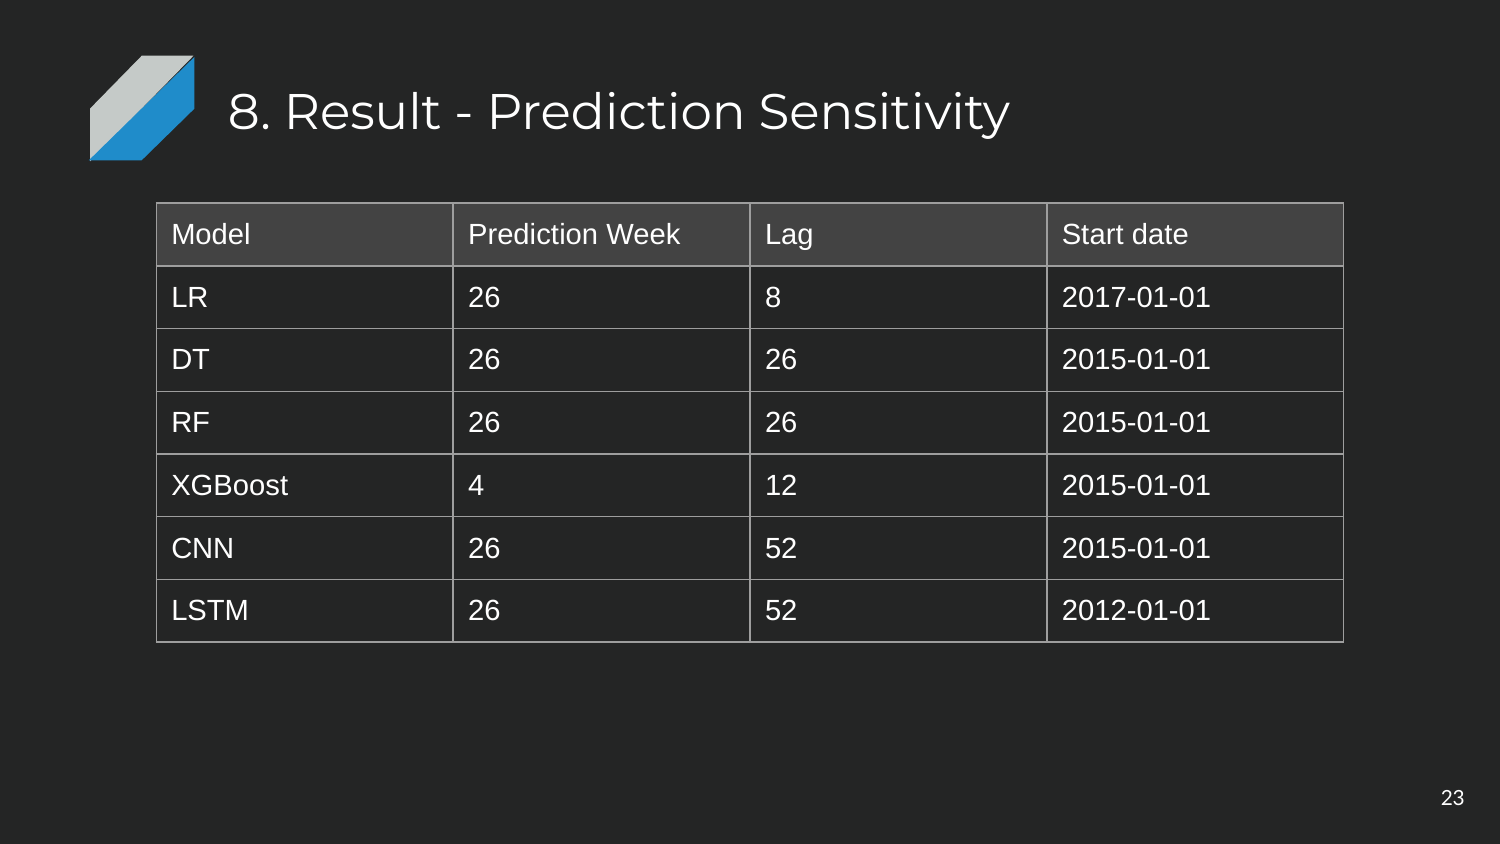

# 8. Result - Prediction Sensitivity
| Model | Prediction Week | Lag | Start date |
| --- | --- | --- | --- |
| LR | 26 | 8 | 2017-01-01 |
| DT | 26 | 26 | 2015-01-01 |
| RF | 26 | 26 | 2015-01-01 |
| XGBoost | 4 | 12 | 2015-01-01 |
| CNN | 26 | 52 | 2015-01-01 |
| LSTM | 26 | 52 | 2012-01-01 |
23